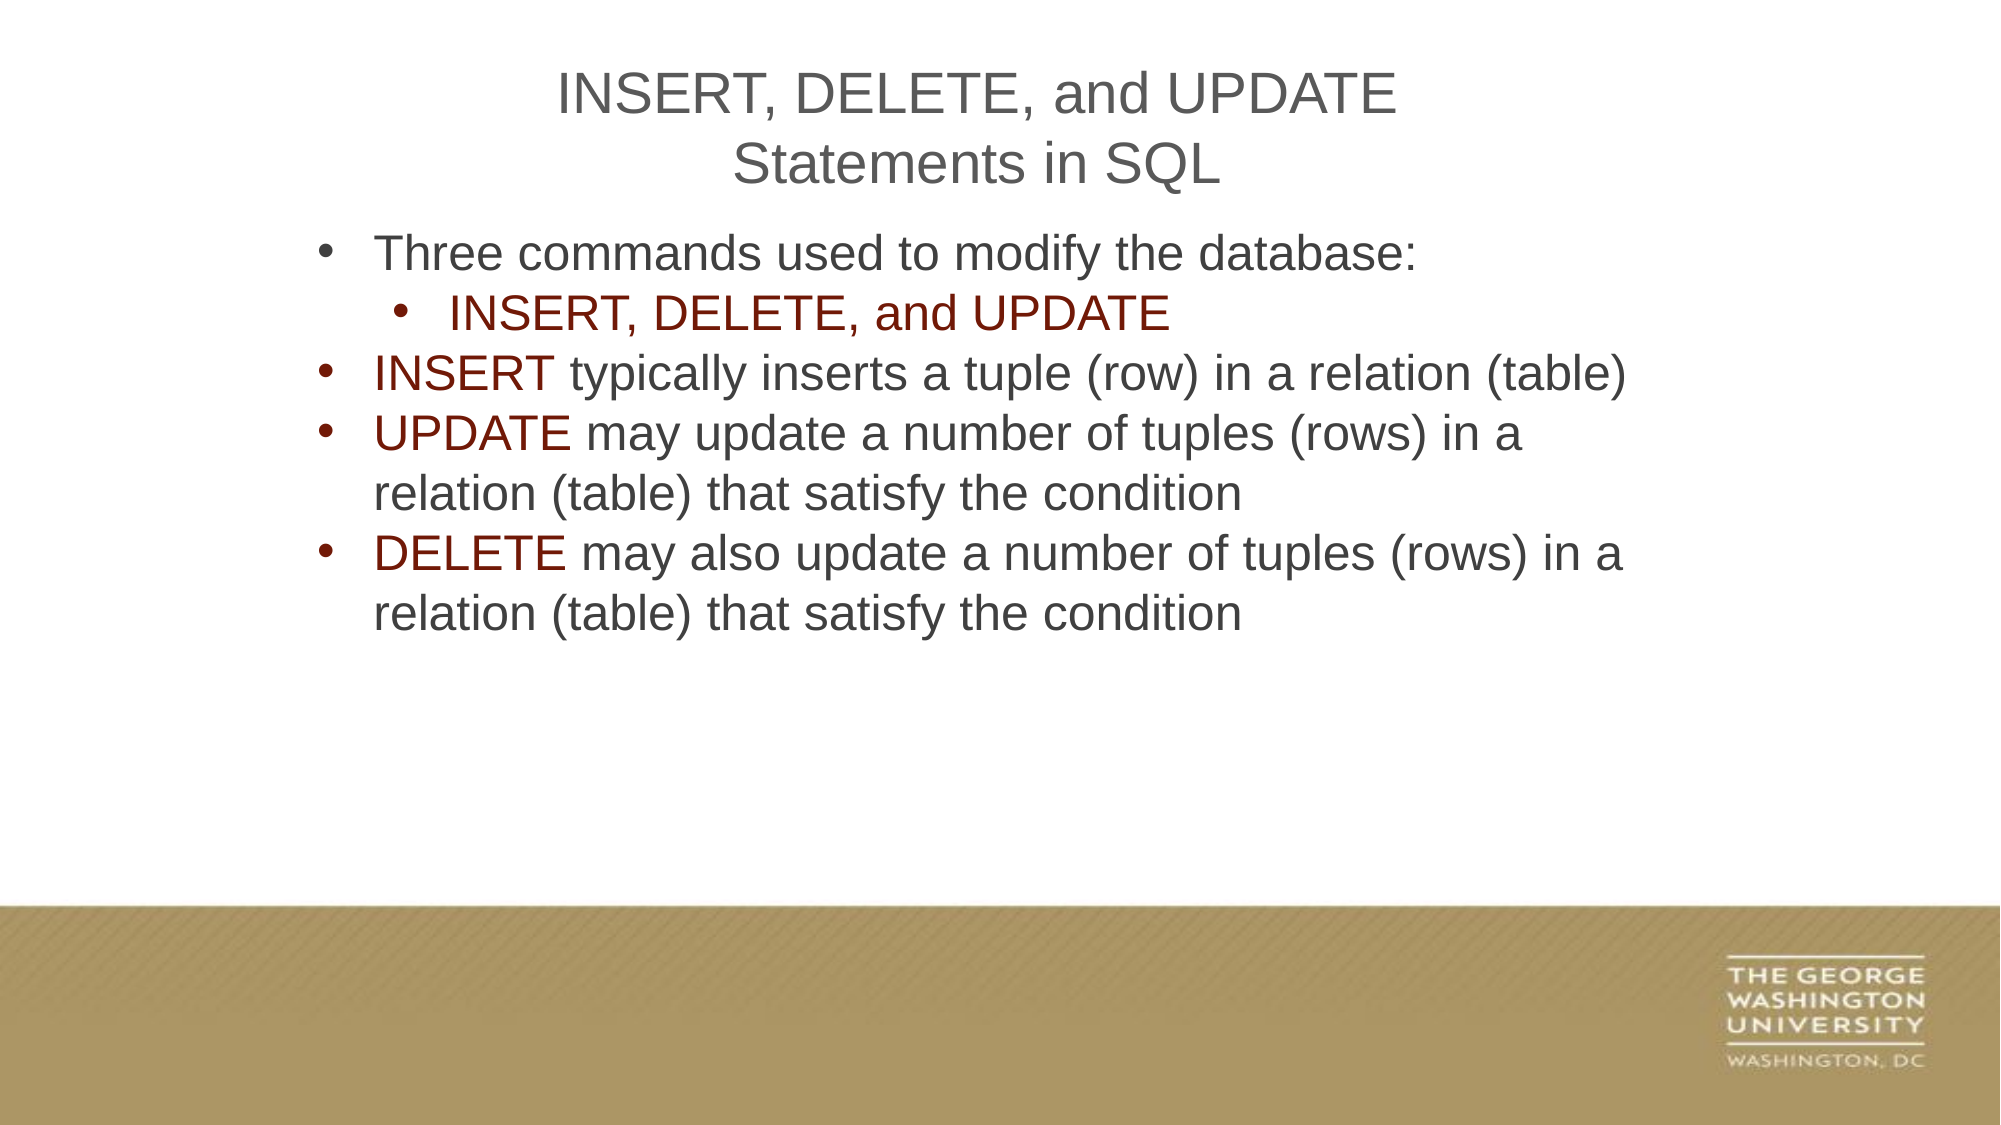

INSERT, DELETE, and UPDATE Statements in SQL
Three commands used to modify the database:
INSERT, DELETE, and UPDATE
INSERT typically inserts a tuple (row) in a relation (table)
UPDATE may update a number of tuples (rows) in a relation (table) that satisfy the condition
DELETE may also update a number of tuples (rows) in a relation (table) that satisfy the condition